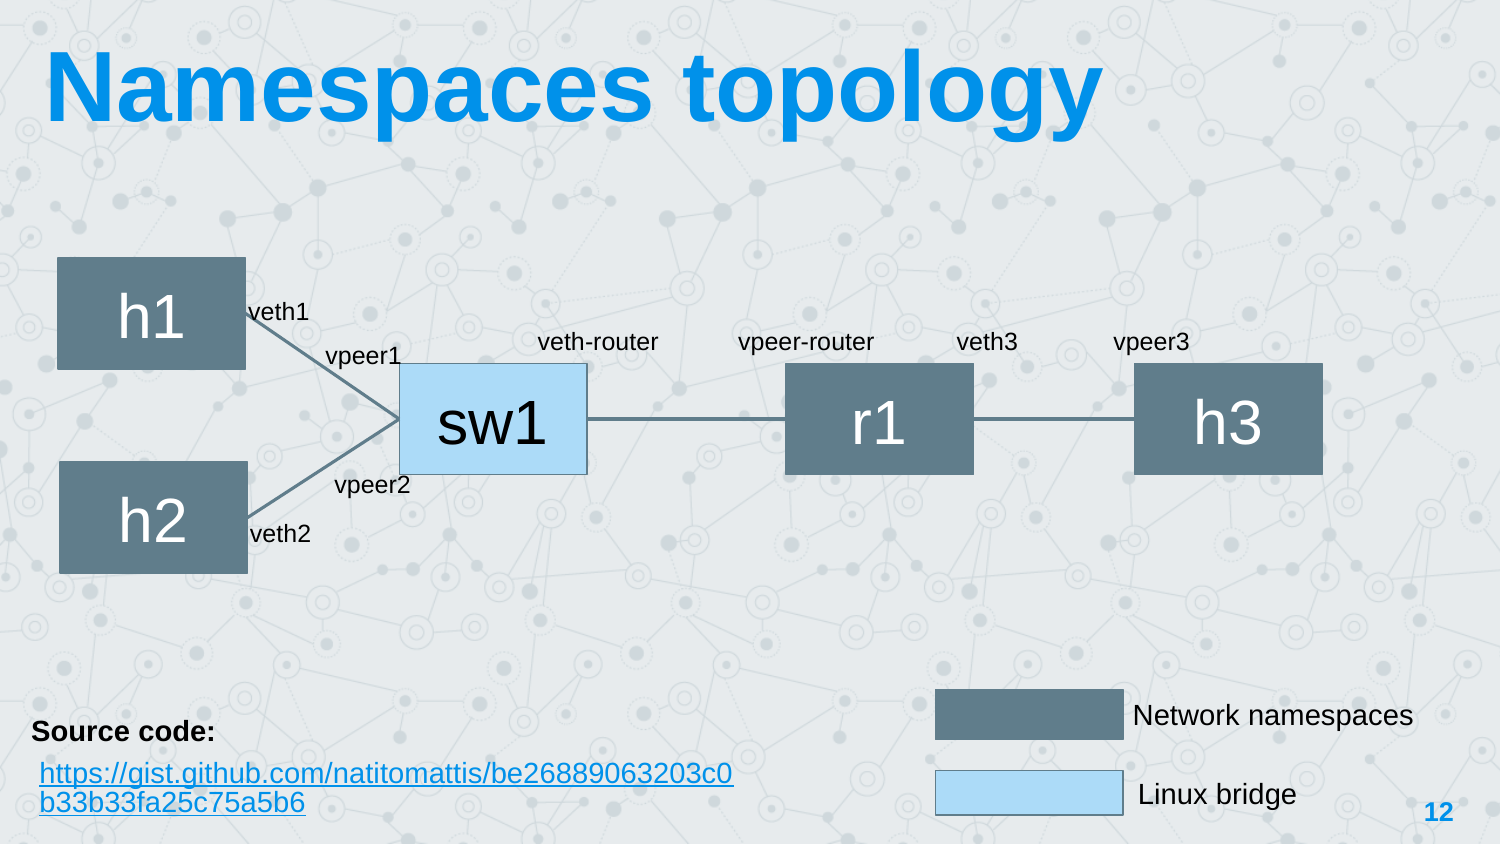

Namespaces topology
h1
veth1
veth-router
vpeer-router
veth3
vpeer3
vpeer1
sw1
r1
h3
vpeer2
h2
veth2
Network namespaces

Source code:
https://gist.github.com/natitomattis/be26889063203c0b33b33fa25c75a5b6
Linux bridge

12